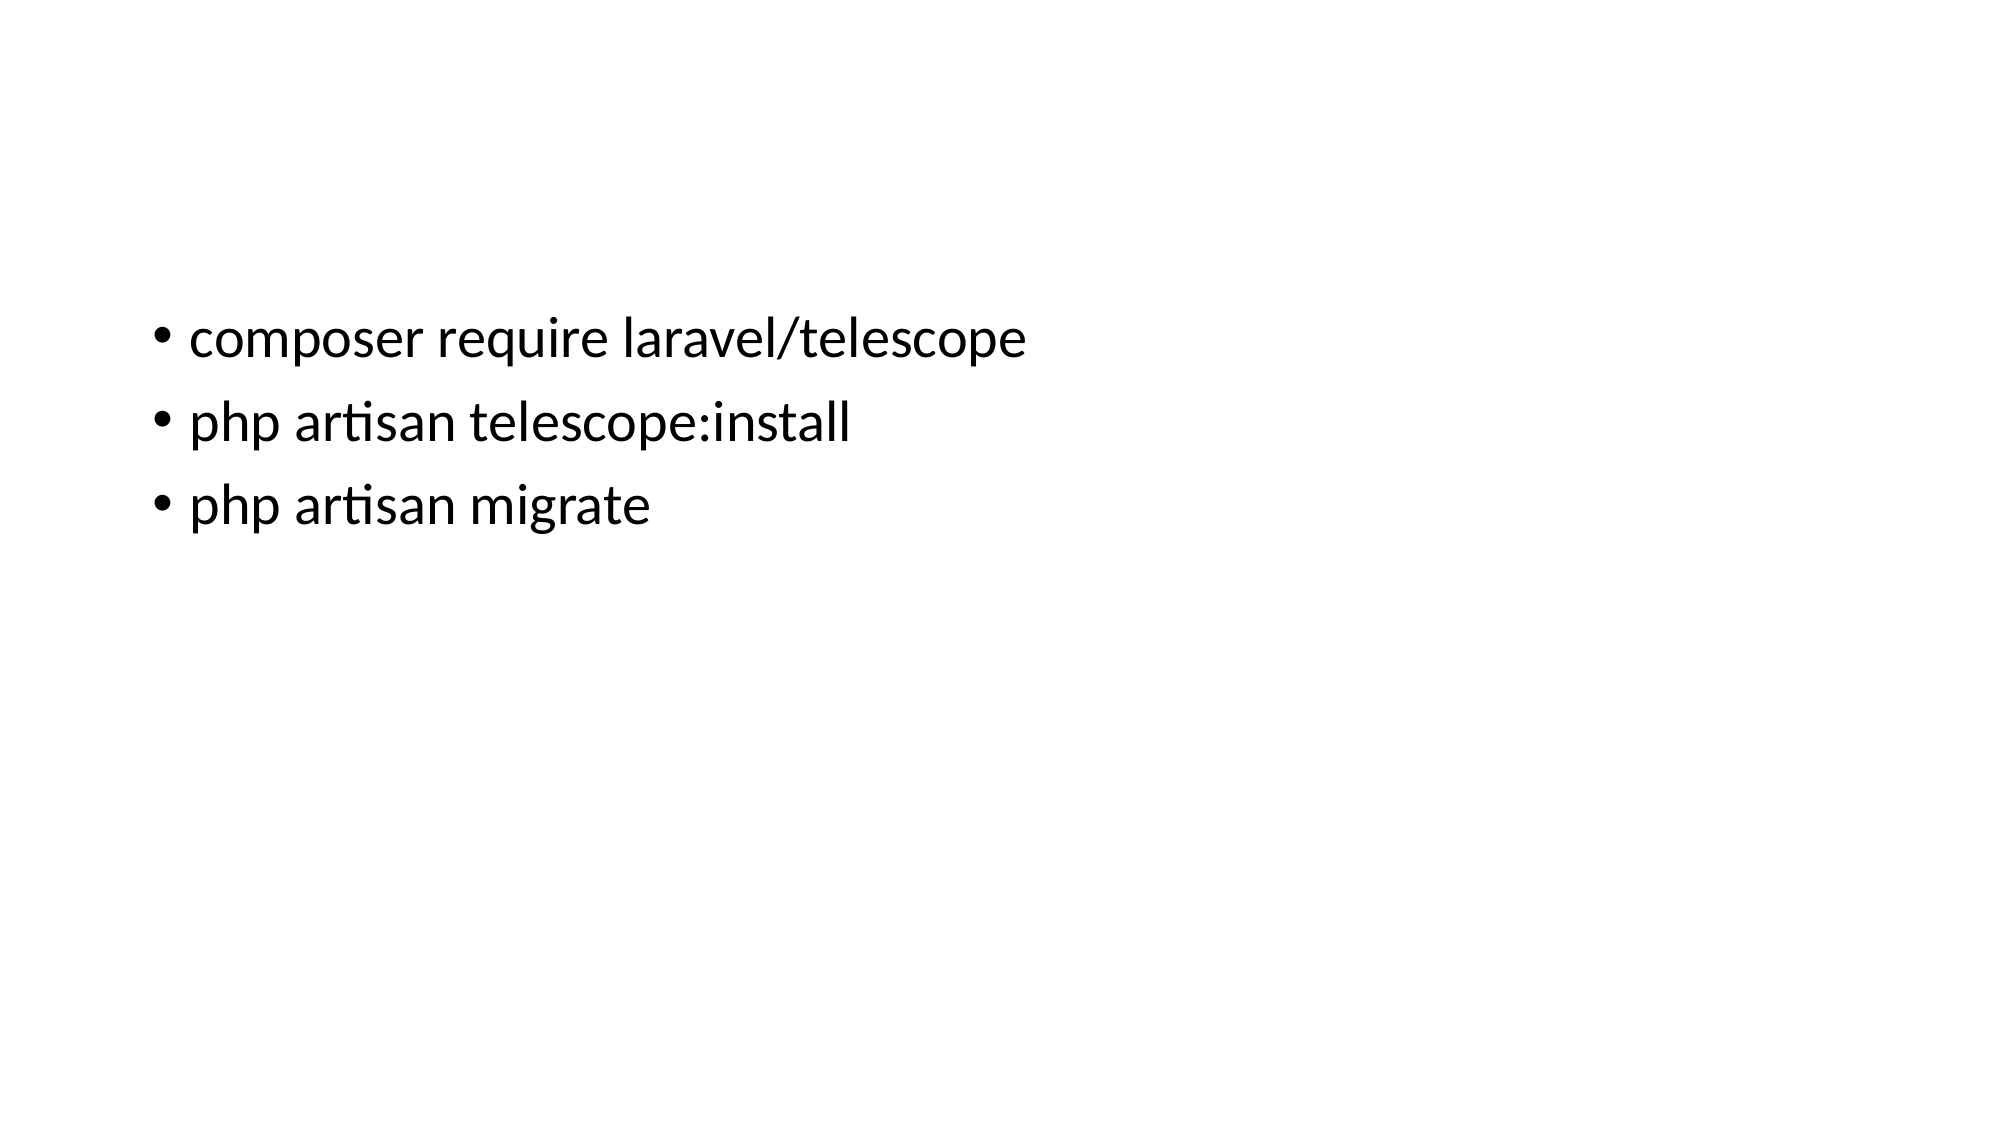

#
composer require laravel/telescope
php artisan telescope:install
php artisan migrate